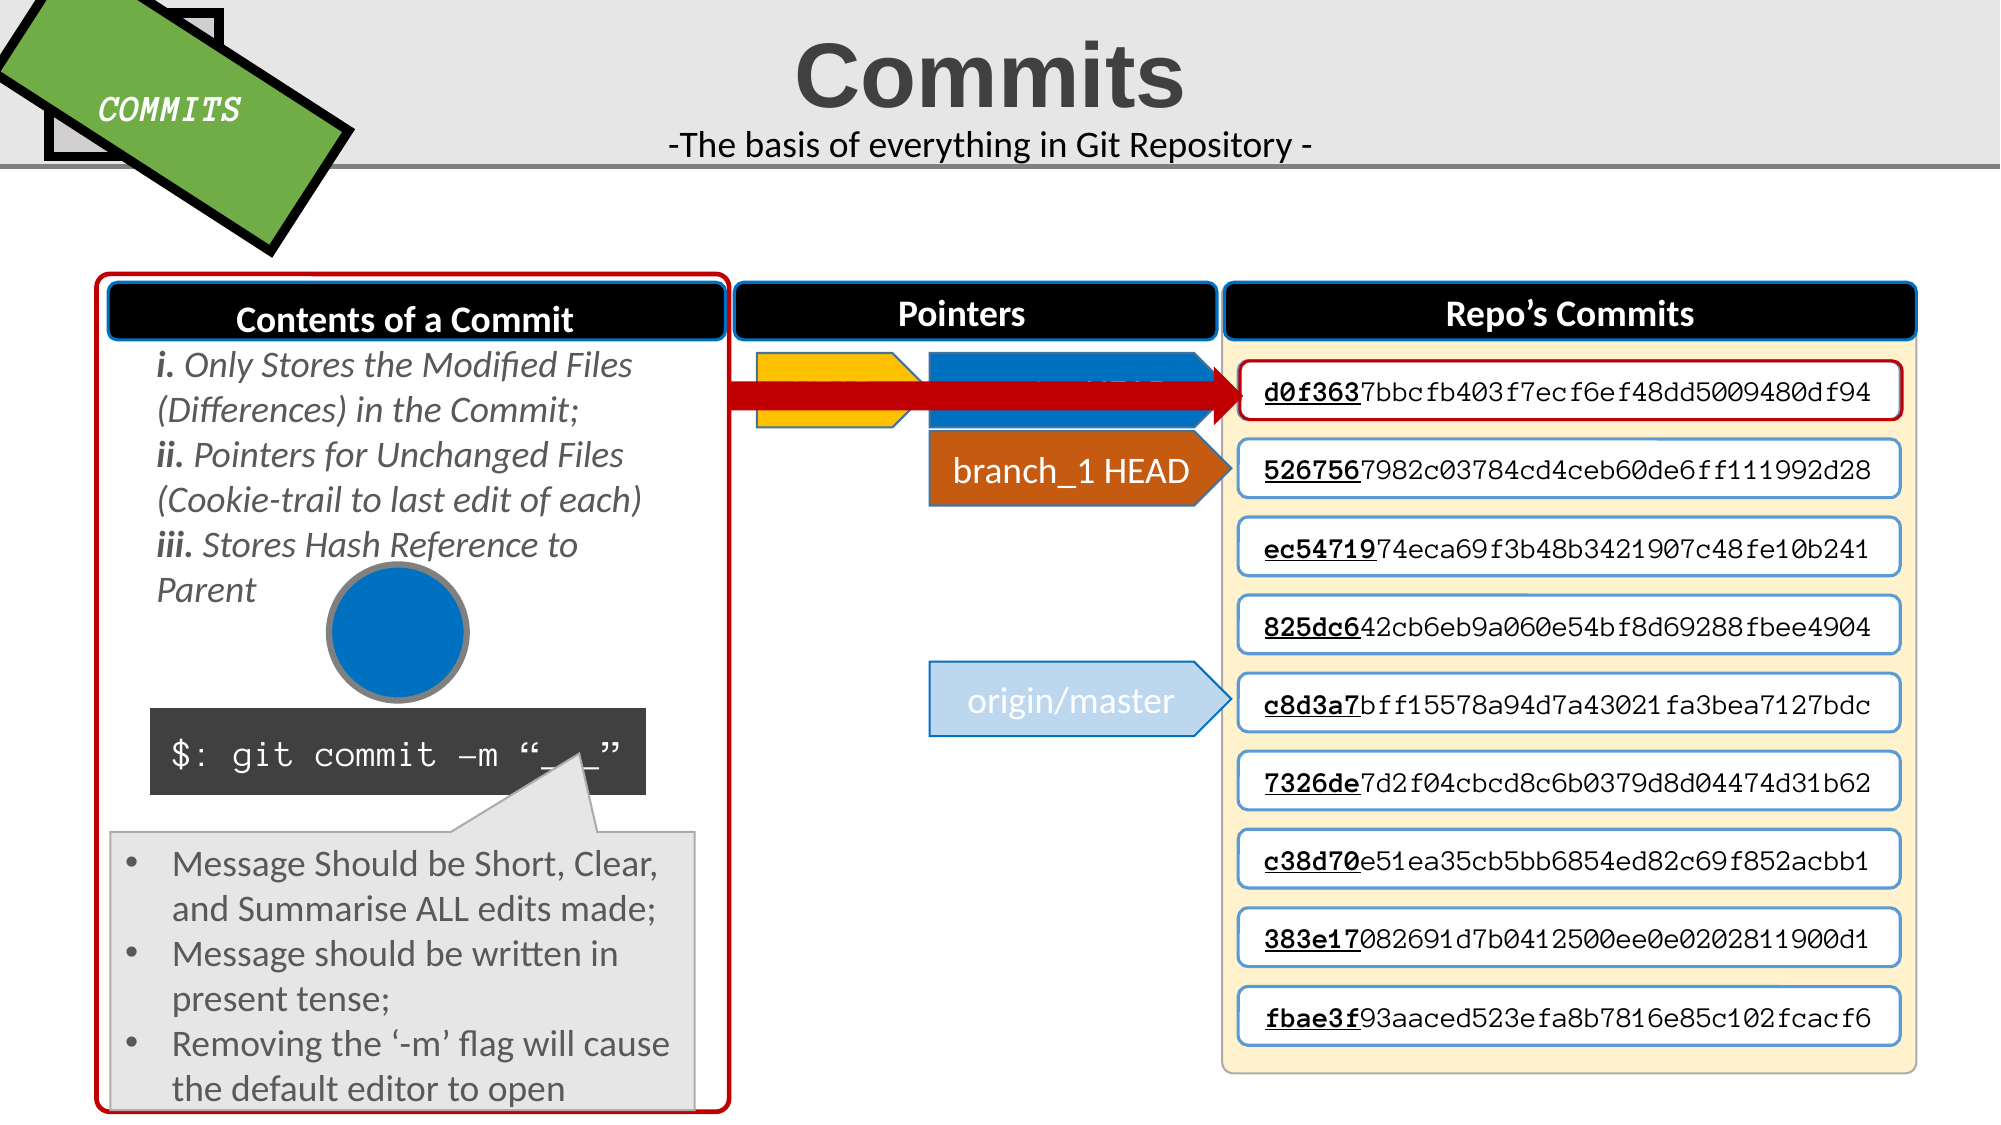

Commits

COMMITS
-The basis of everything in Git Repository -
The origin/master will be covered later

Pointers
Repo’s Commits

Contents of a Commit
i. Only Stores the Modified Files (Differences) in the Commit;
ii. Pointers for Unchanged Files (Cookie-trail to last edit of each)
iii. Stores Hash Reference to Parent
HEAD
master HEAD

d0f3637bbcfb403f7ecf6ef48dd5009480df94

branch_1 HEAD
5267567982c03784cd4ceb60de6ff111992d28
ec5471974eca69f3b48b3421907c48fe10b241

825dc642cb6eb9a060e54bf8d69288fbee4904
origin/master
c8d3a7bff15578a94d7a43021fa3bea7127bdc
$: git commit –m “___”
7326de7d2f04cbcd8c6b0379d8d04474d31b62
c38d70e51ea35cb5bb6854ed82c69f852acbb1
Message Should be Short, Clear, and Summarise ALL edits made;
Message should be written in present tense;
Removing the ‘-m’ flag will cause the default editor to open
383e17082691d7b0412500ee0e0202811900d1
fbae3f93aaced523efa8b7816e85c102fcacf6